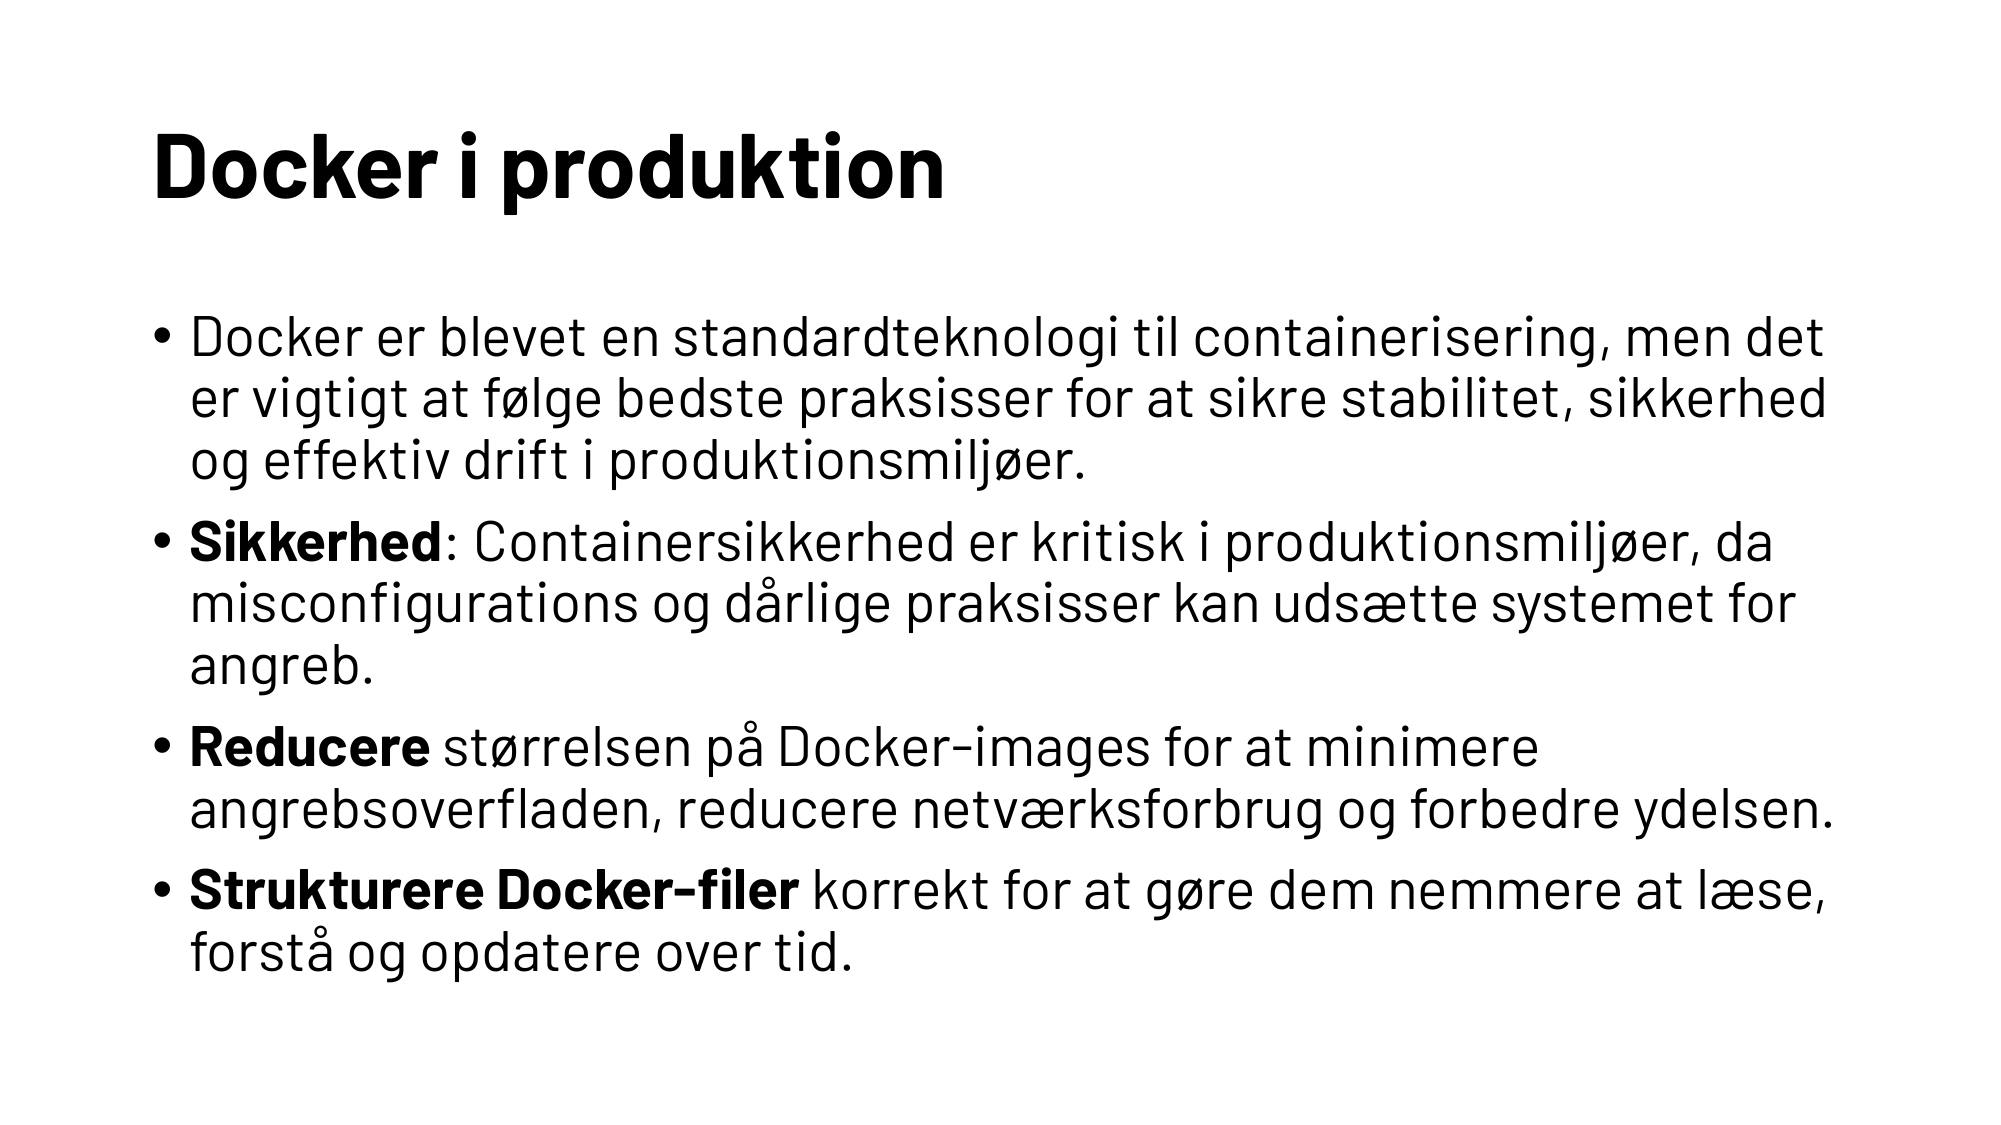

# Docker i produktion
Docker er blevet en standardteknologi til containerisering, men det er vigtigt at følge bedste praksisser for at sikre stabilitet, sikkerhed og effektiv drift i produktionsmiljøer.
Sikkerhed: Containersikkerhed er kritisk i produktionsmiljøer, da misconfigurations og dårlige praksisser kan udsætte systemet for angreb.
Reducere størrelsen på Docker-images for at minimere angrebsoverfladen, reducere netværksforbrug og forbedre ydelsen.
Strukturere Docker-filer korrekt for at gøre dem nemmere at læse, forstå og opdatere over tid.